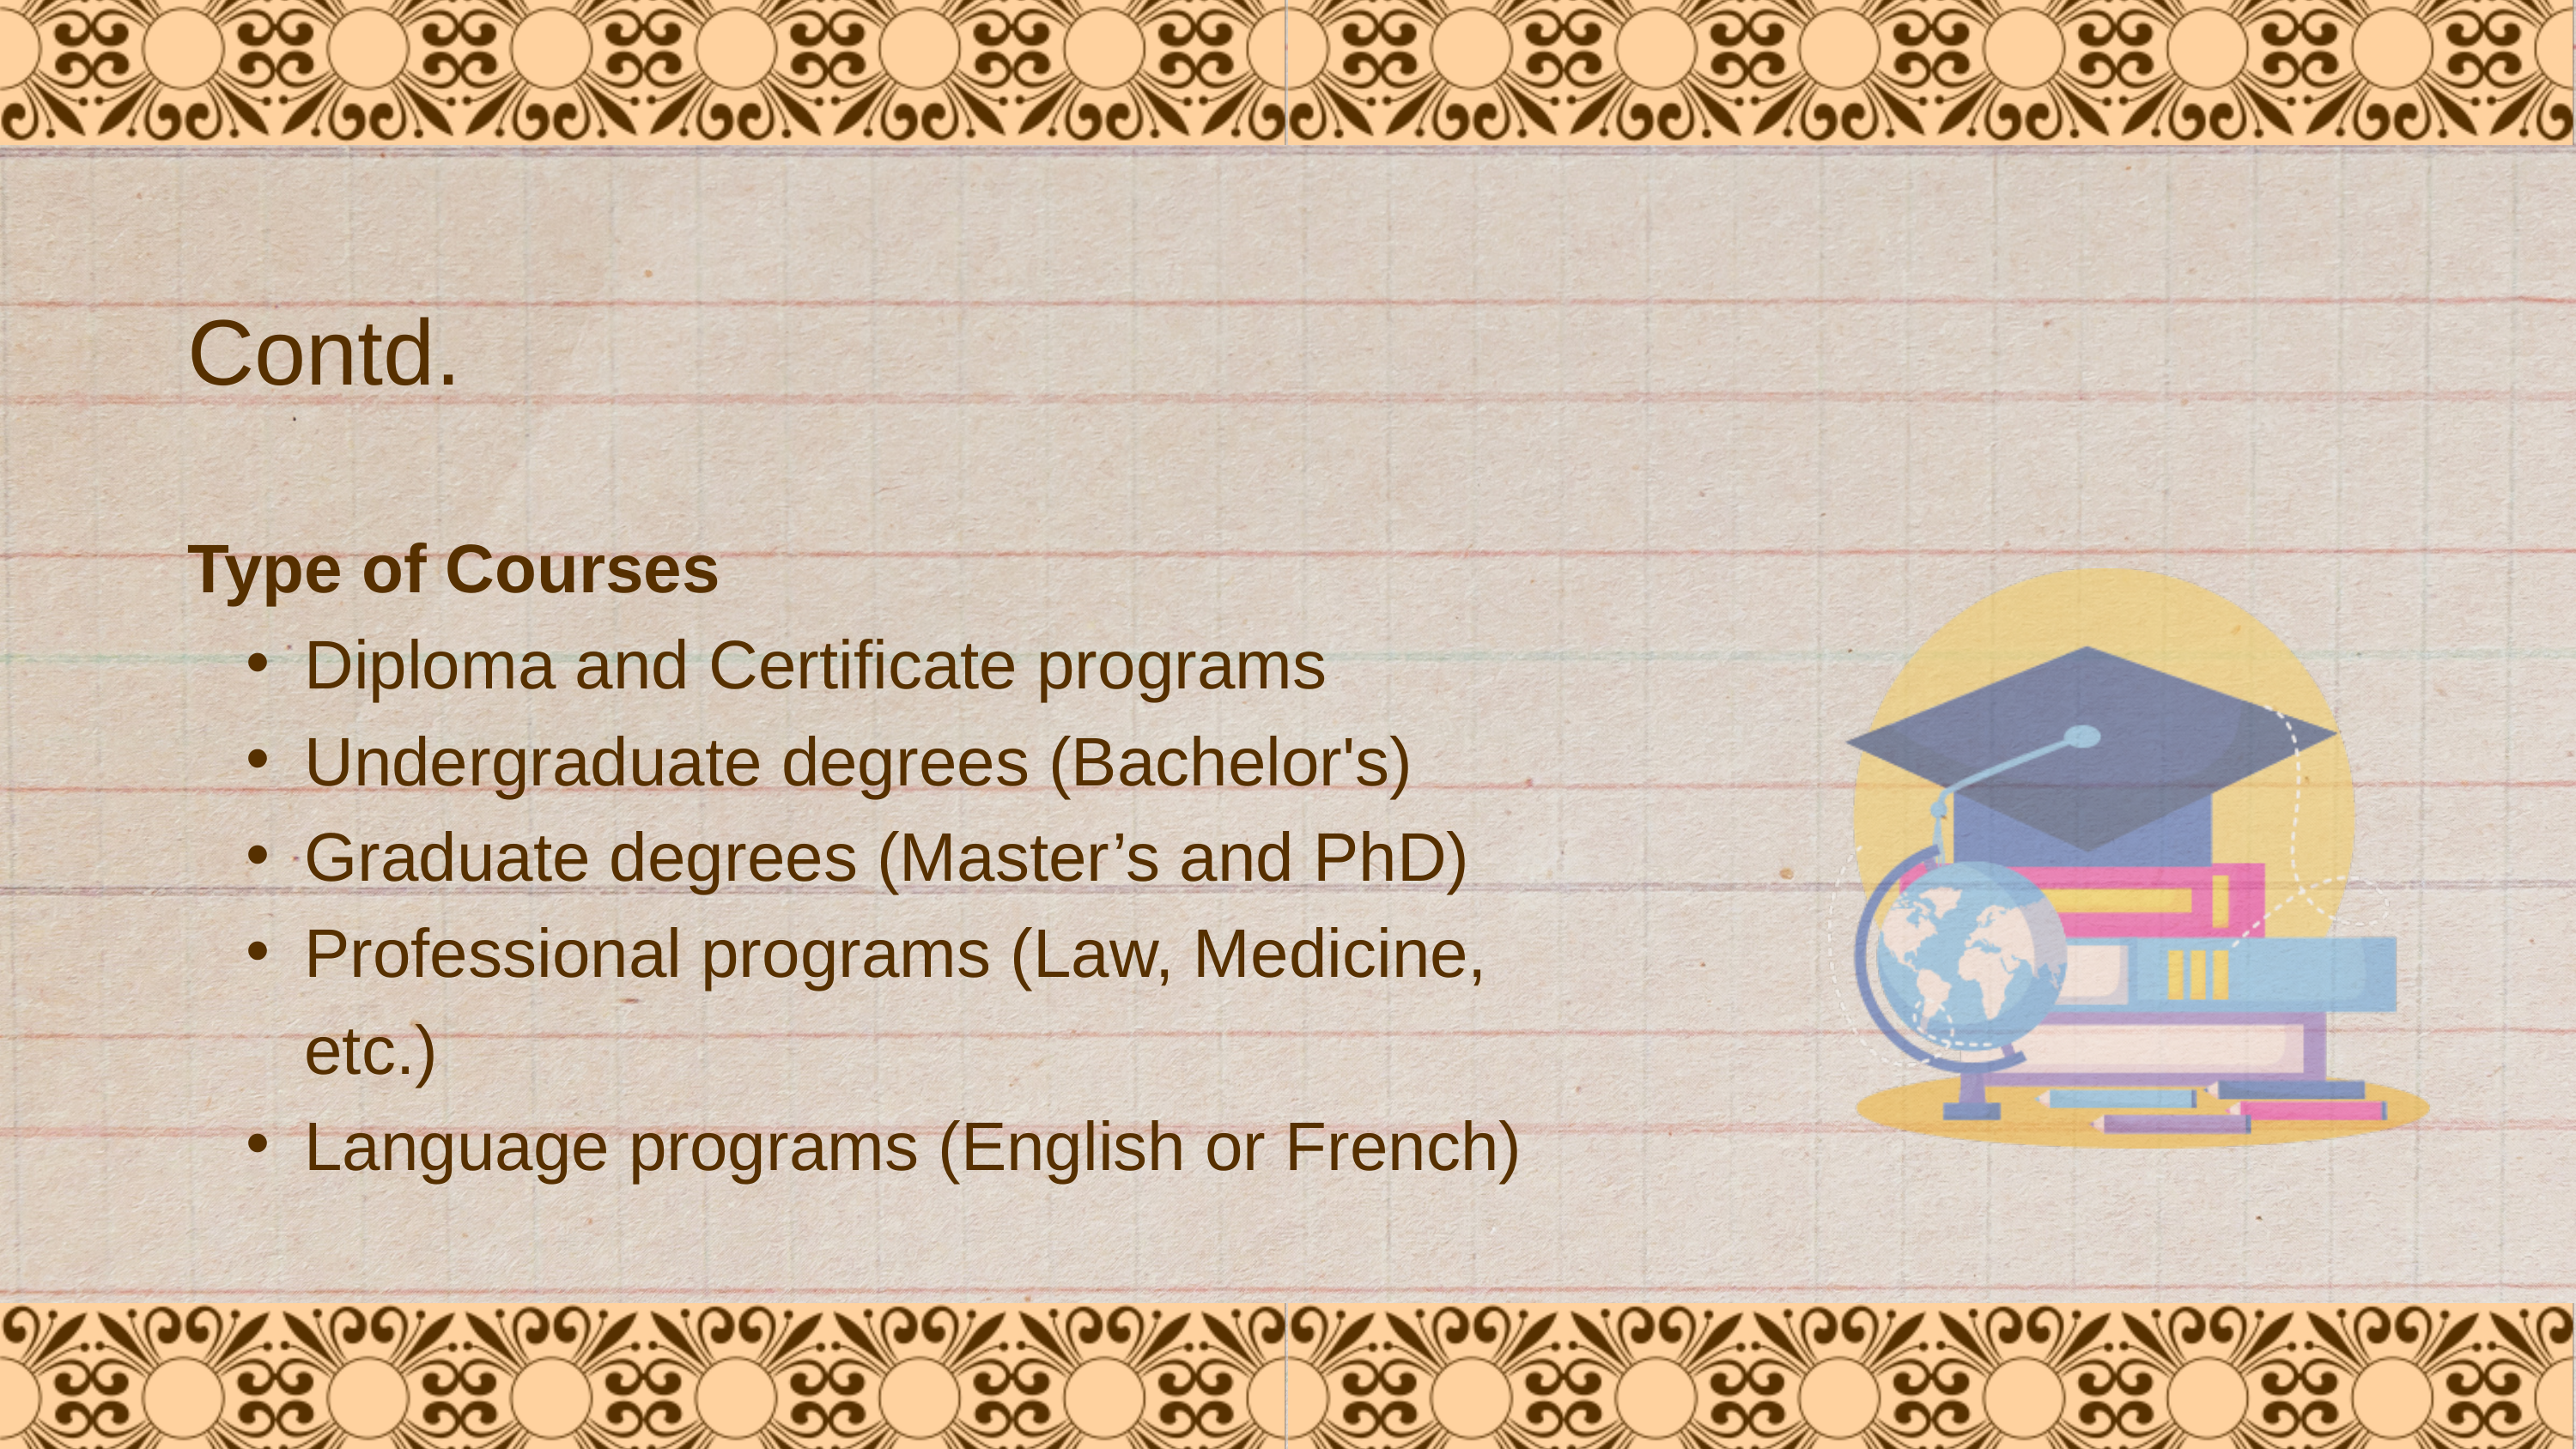

Contd.
Type of Courses
Diploma and Certificate programs
Undergraduate degrees (Bachelor's)
Graduate degrees (Master’s and PhD)
Professional programs (Law, Medicine, etc.)
Language programs (English or French)